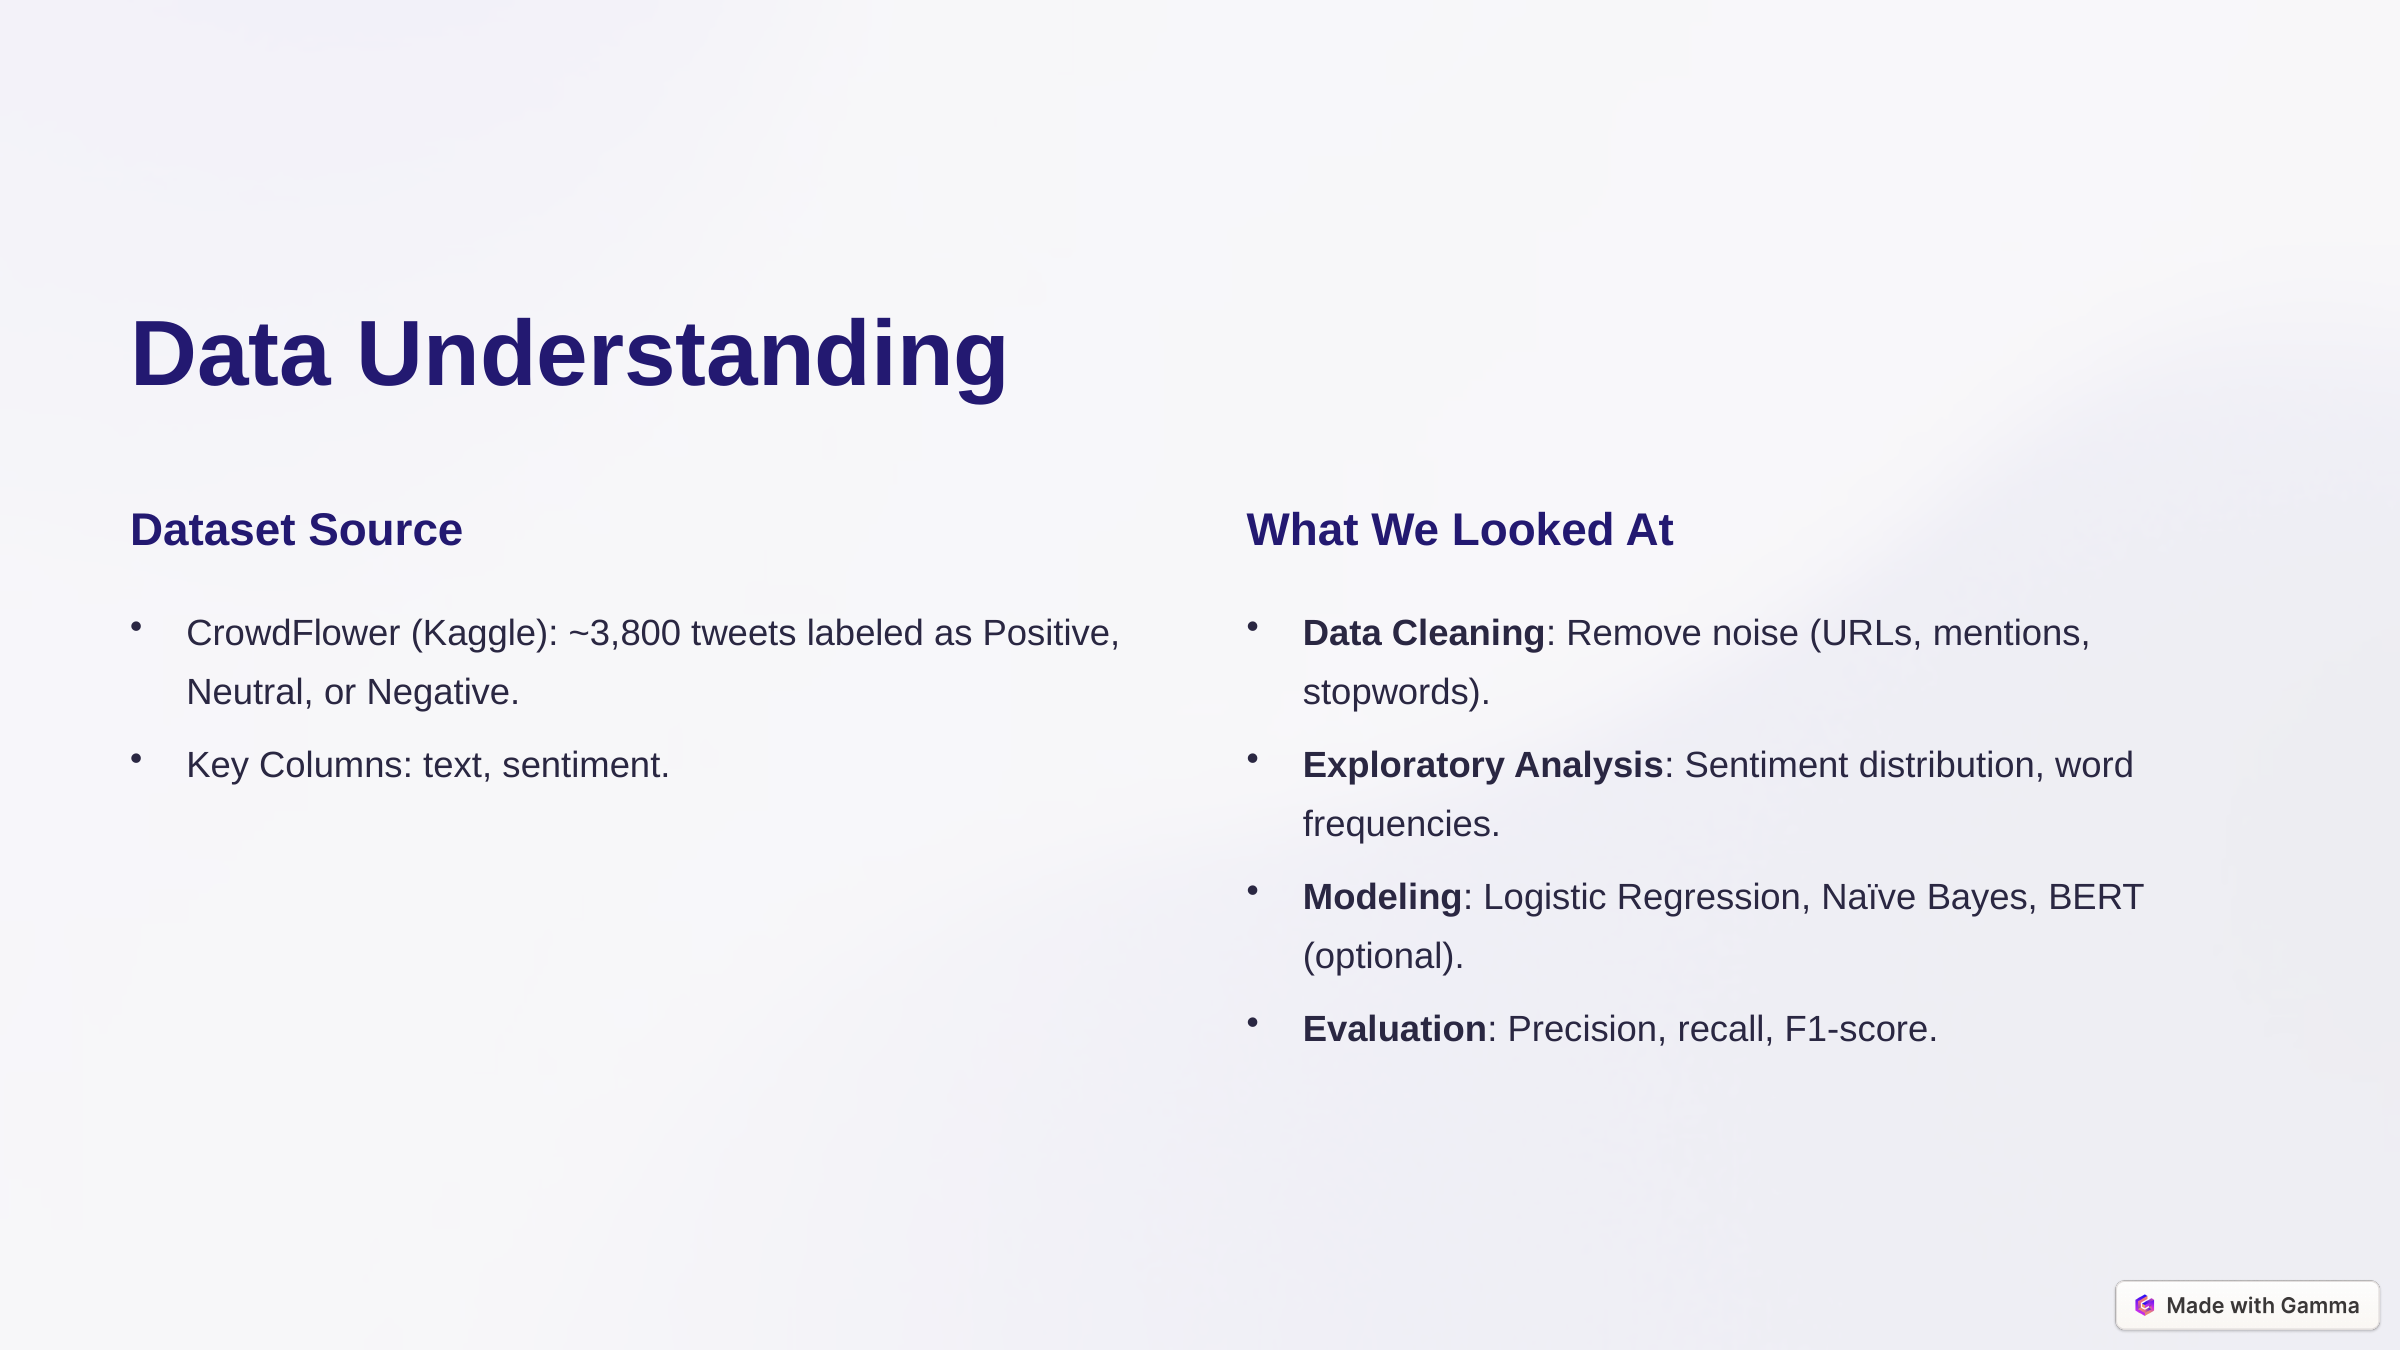

Data Understanding
Dataset Source
What We Looked At
CrowdFlower (Kaggle): ~3,800 tweets labeled as Positive, Neutral, or Negative.
Data Cleaning: Remove noise (URLs, mentions, stopwords).
Key Columns: text, sentiment.
Exploratory Analysis: Sentiment distribution, word frequencies.
Modeling: Logistic Regression, Naïve Bayes, BERT (optional).
Evaluation: Precision, recall, F1-score.